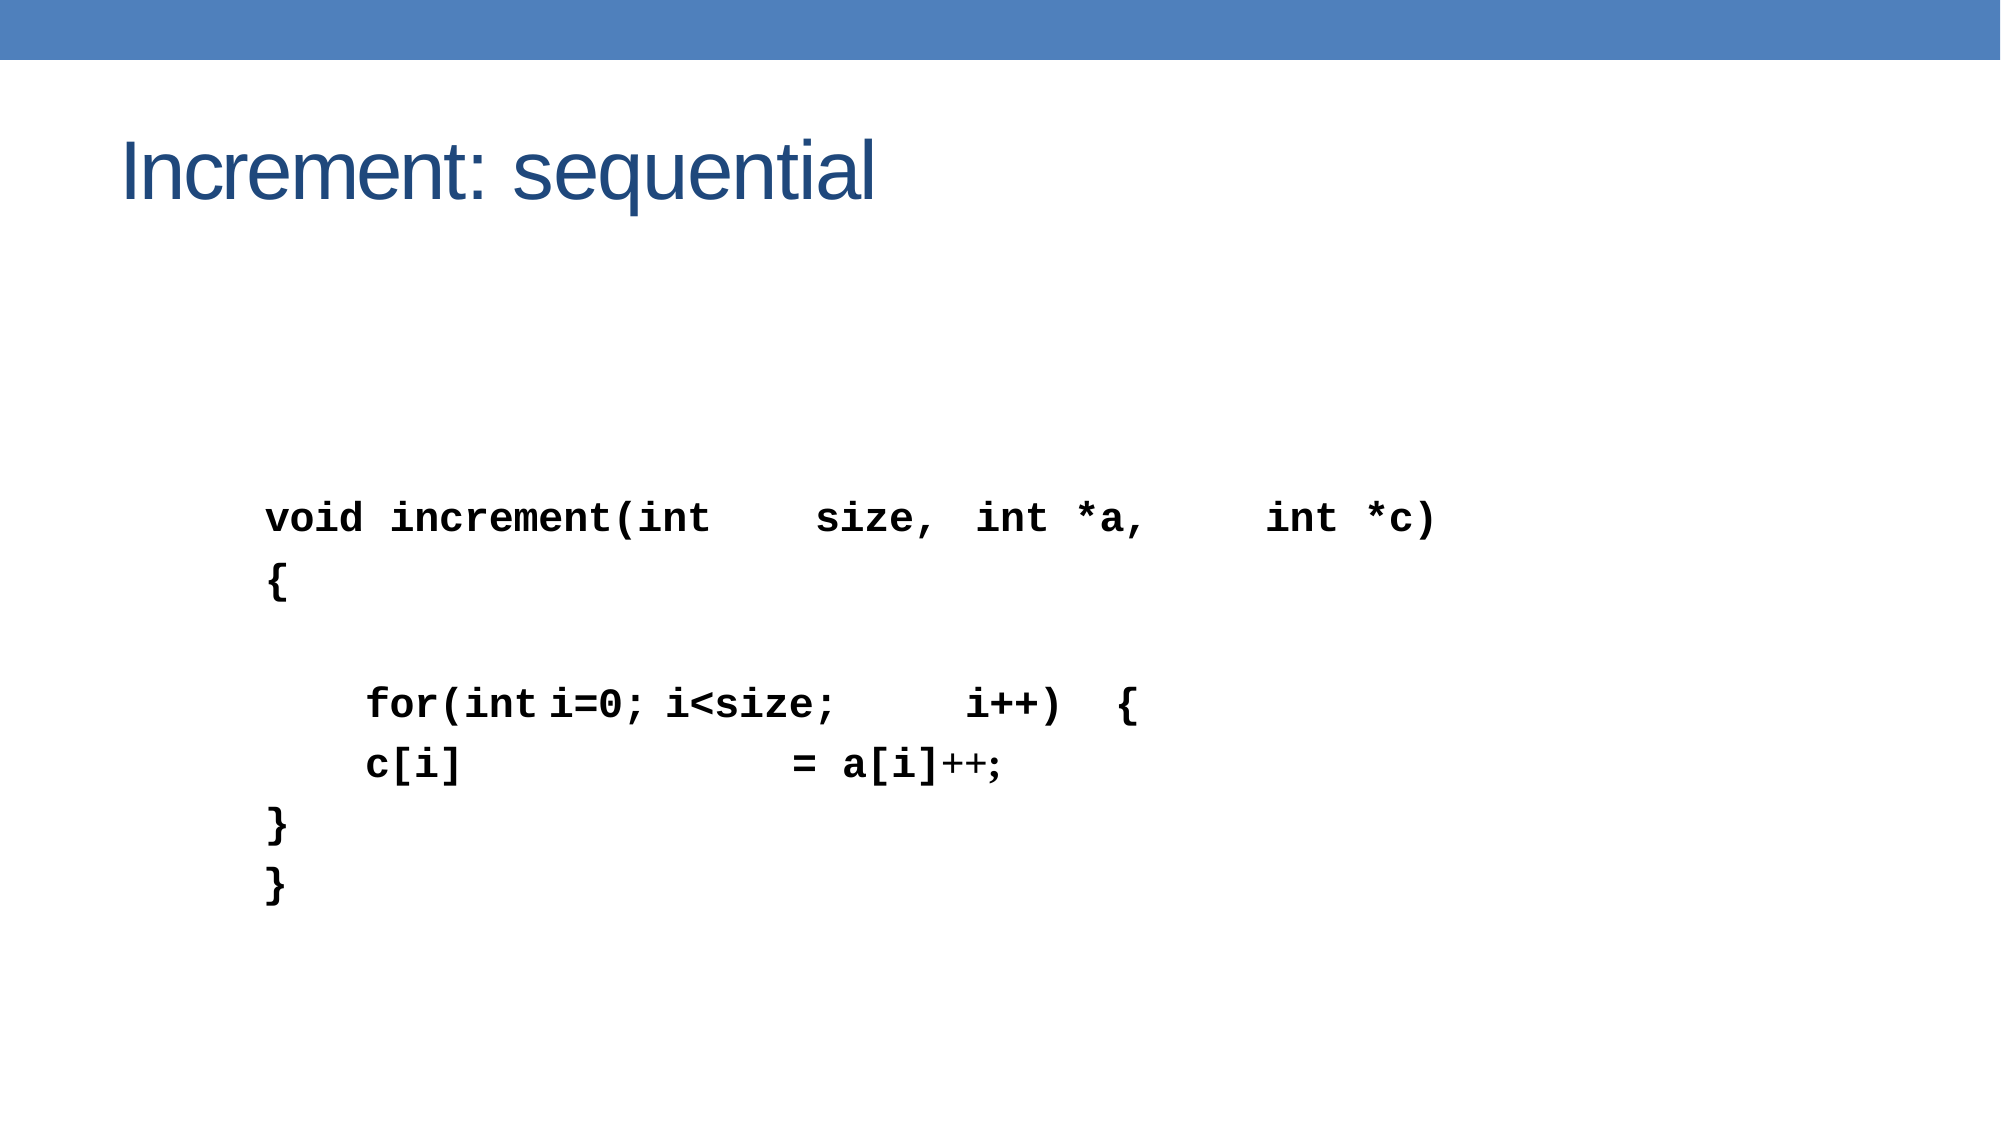

# Increment: sequential
void	 increment(int	size,	 int *a,	int *c)
{

	for(int i=0;	i<size;	i++)	{
c[i]	=	a[i]++;
}
}